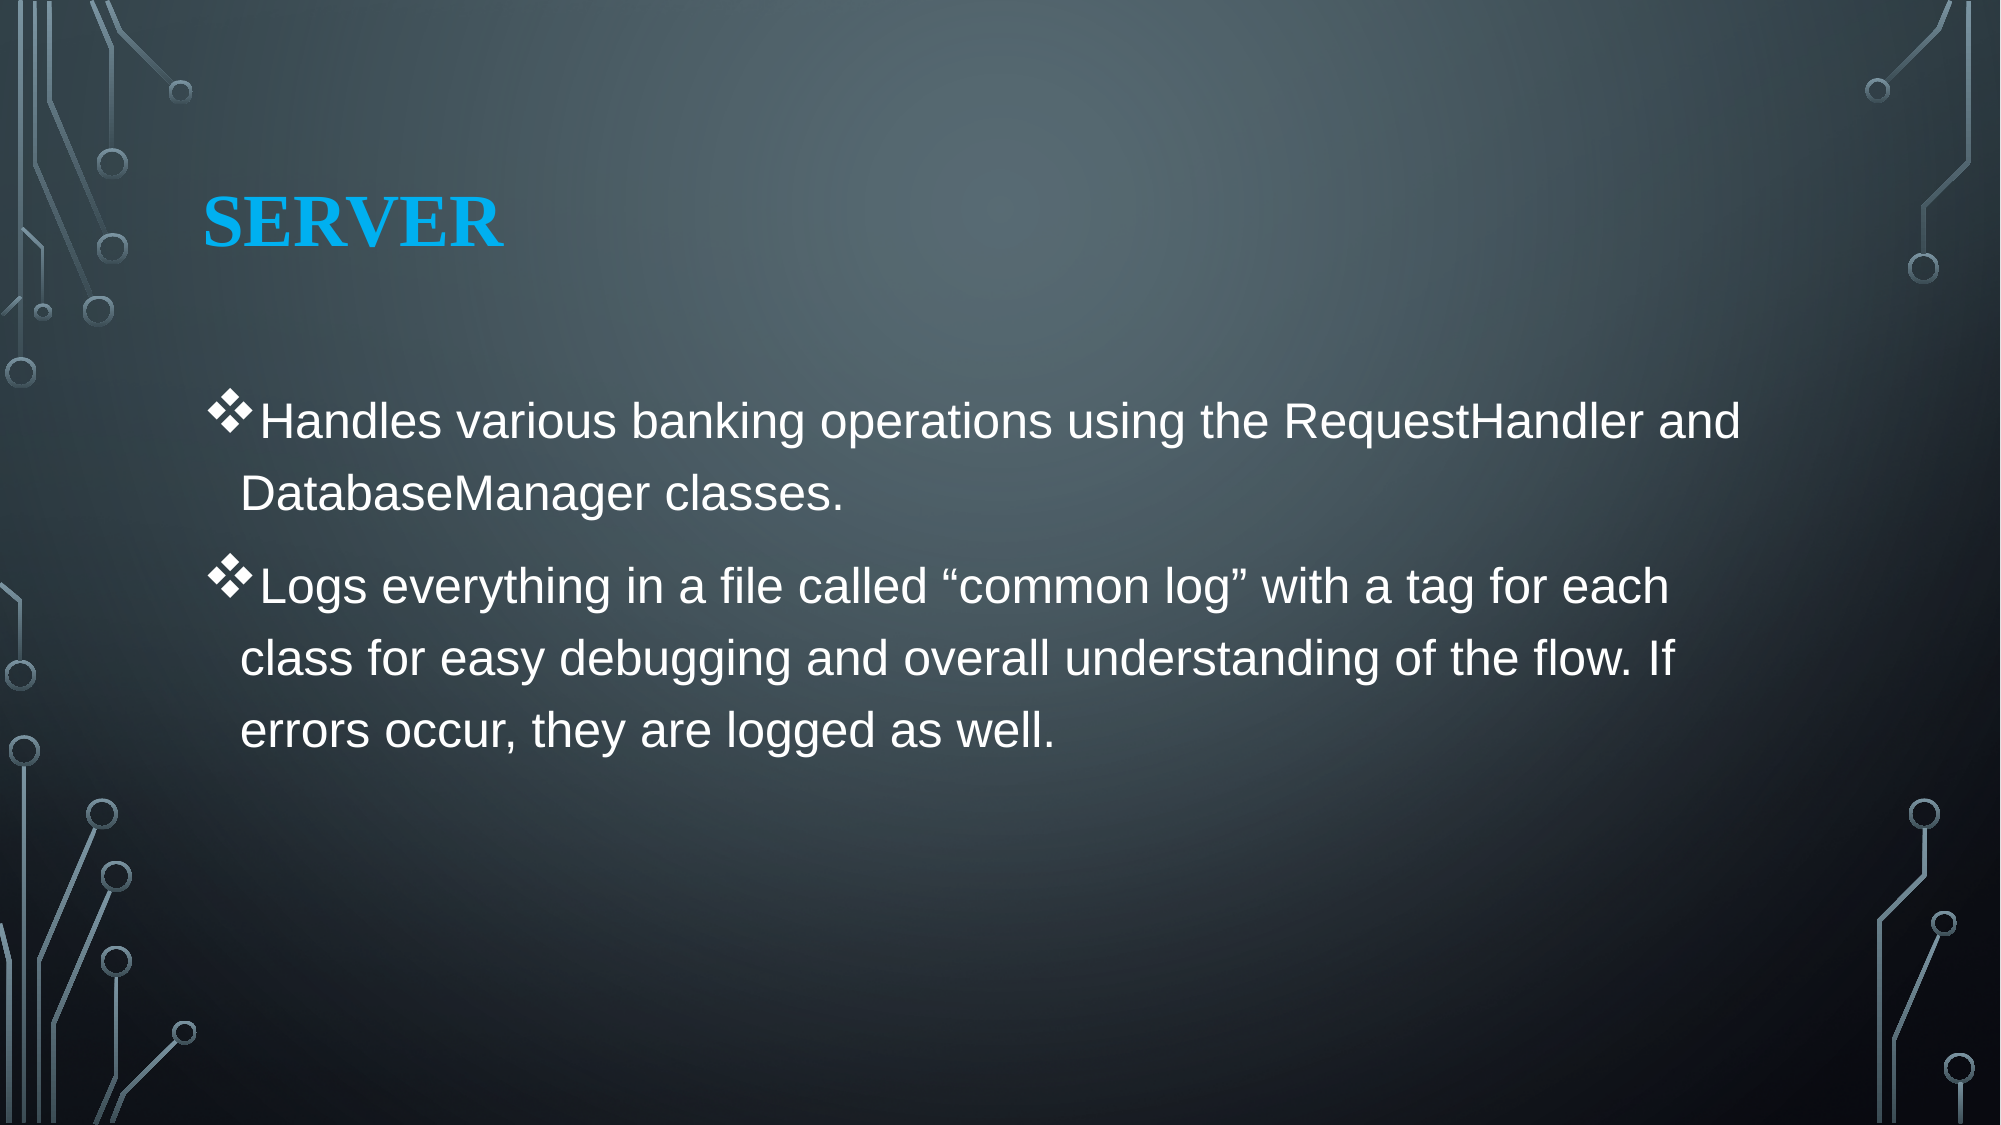

# Server
Handles various banking operations using the RequestHandler and DatabaseManager classes.
Logs everything in a file called “common log” with a tag for each class for easy debugging and overall understanding of the flow. If errors occur, they are logged as well.